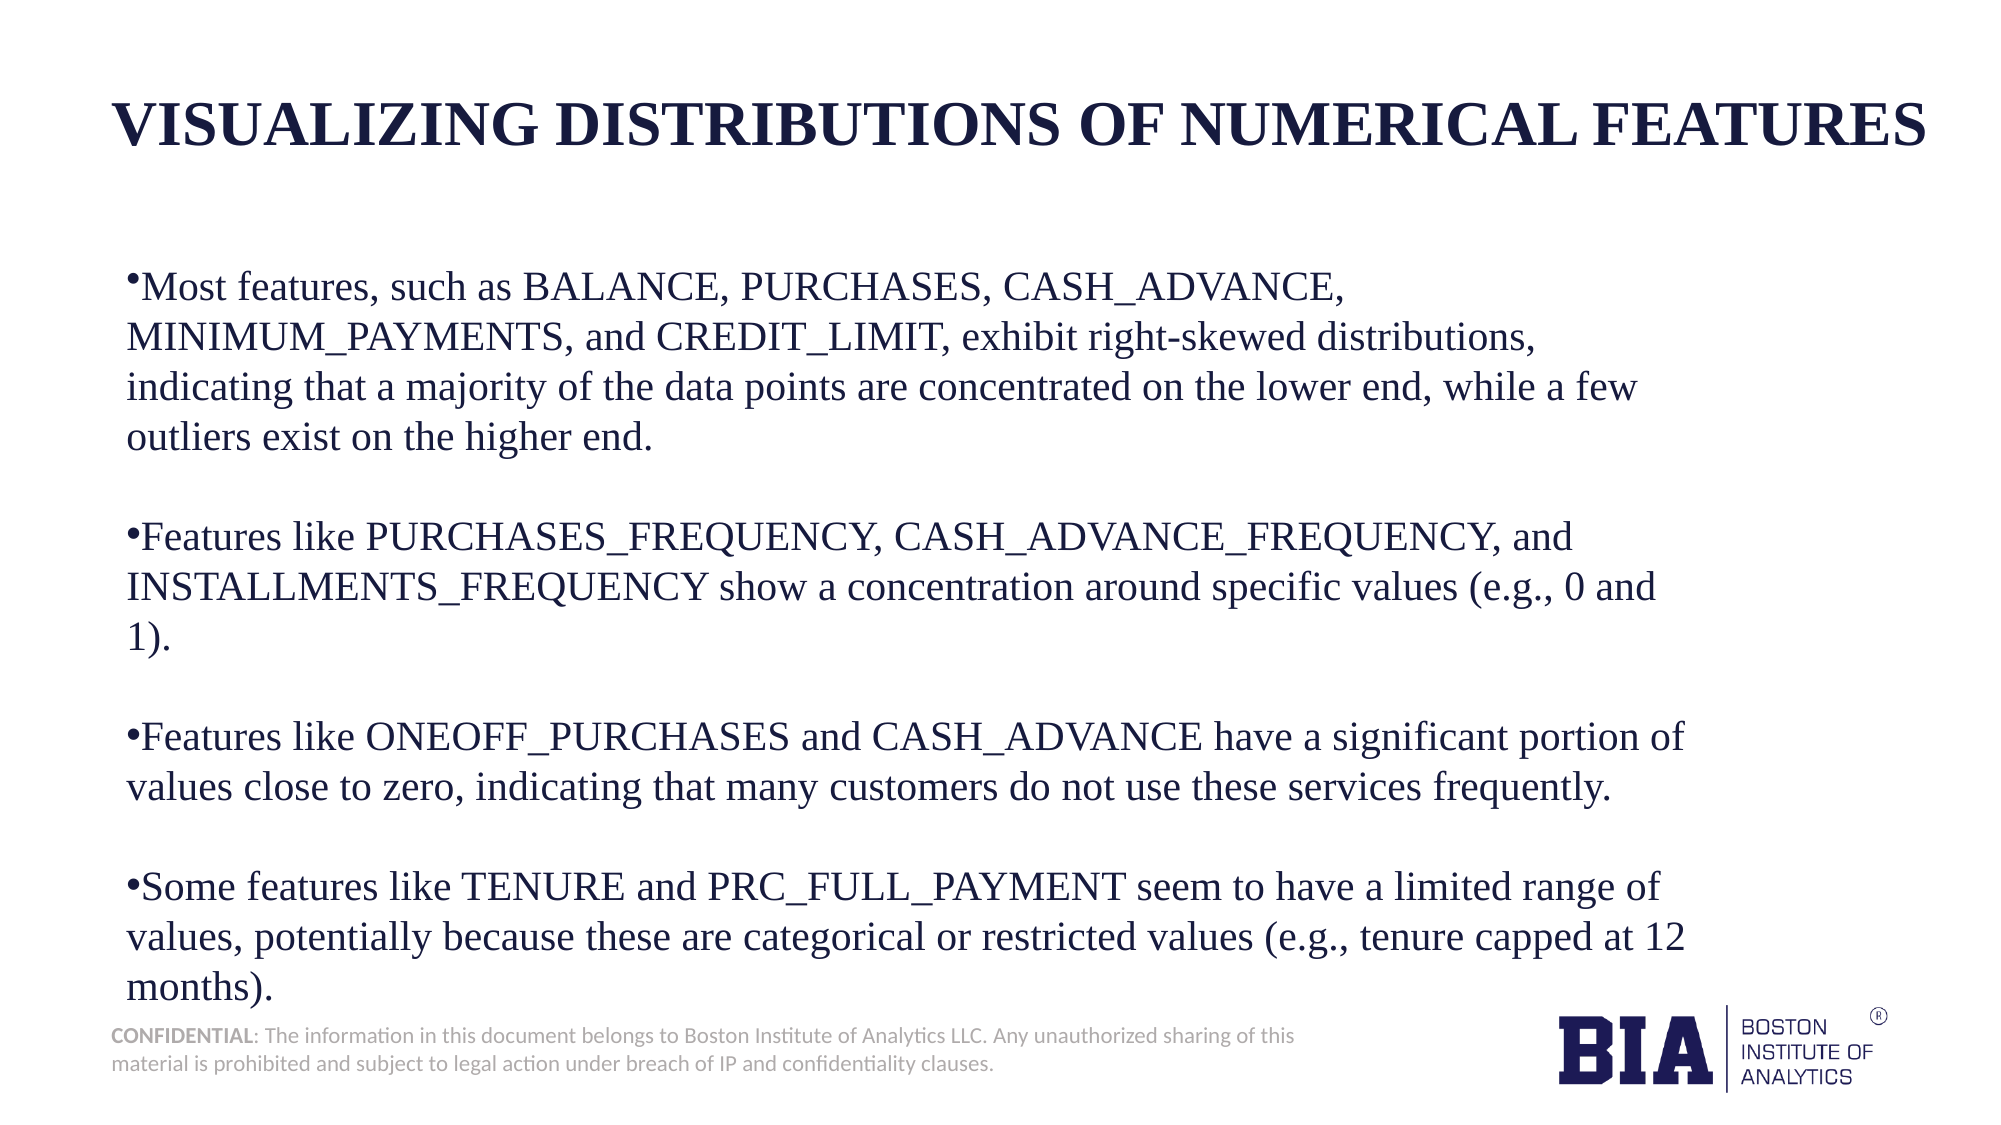

# VISUALIZING DISTRIBUTIONS OF NUMERICAL FEATURES

Most features, such as BALANCE, PURCHASES, CASH_ADVANCE, MINIMUM_PAYMENTS, and CREDIT_LIMIT, exhibit right-skewed distributions, indicating that a majority of the data points are concentrated on the lower end, while a few outliers exist on the higher end.

Features like PURCHASES_FREQUENCY, CASH_ADVANCE_FREQUENCY, and INSTALLMENTS_FREQUENCY show a concentration around specific values (e.g., 0 and 1).

Features like ONEOFF_PURCHASES and CASH_ADVANCE have a significant portion of values close to zero, indicating that many customers do not use these services frequently.

Some features like TENURE and PRC_FULL_PAYMENT seem to have a limited range of values, potentially because these are categorical or restricted values (e.g., tenure capped at 12 months).